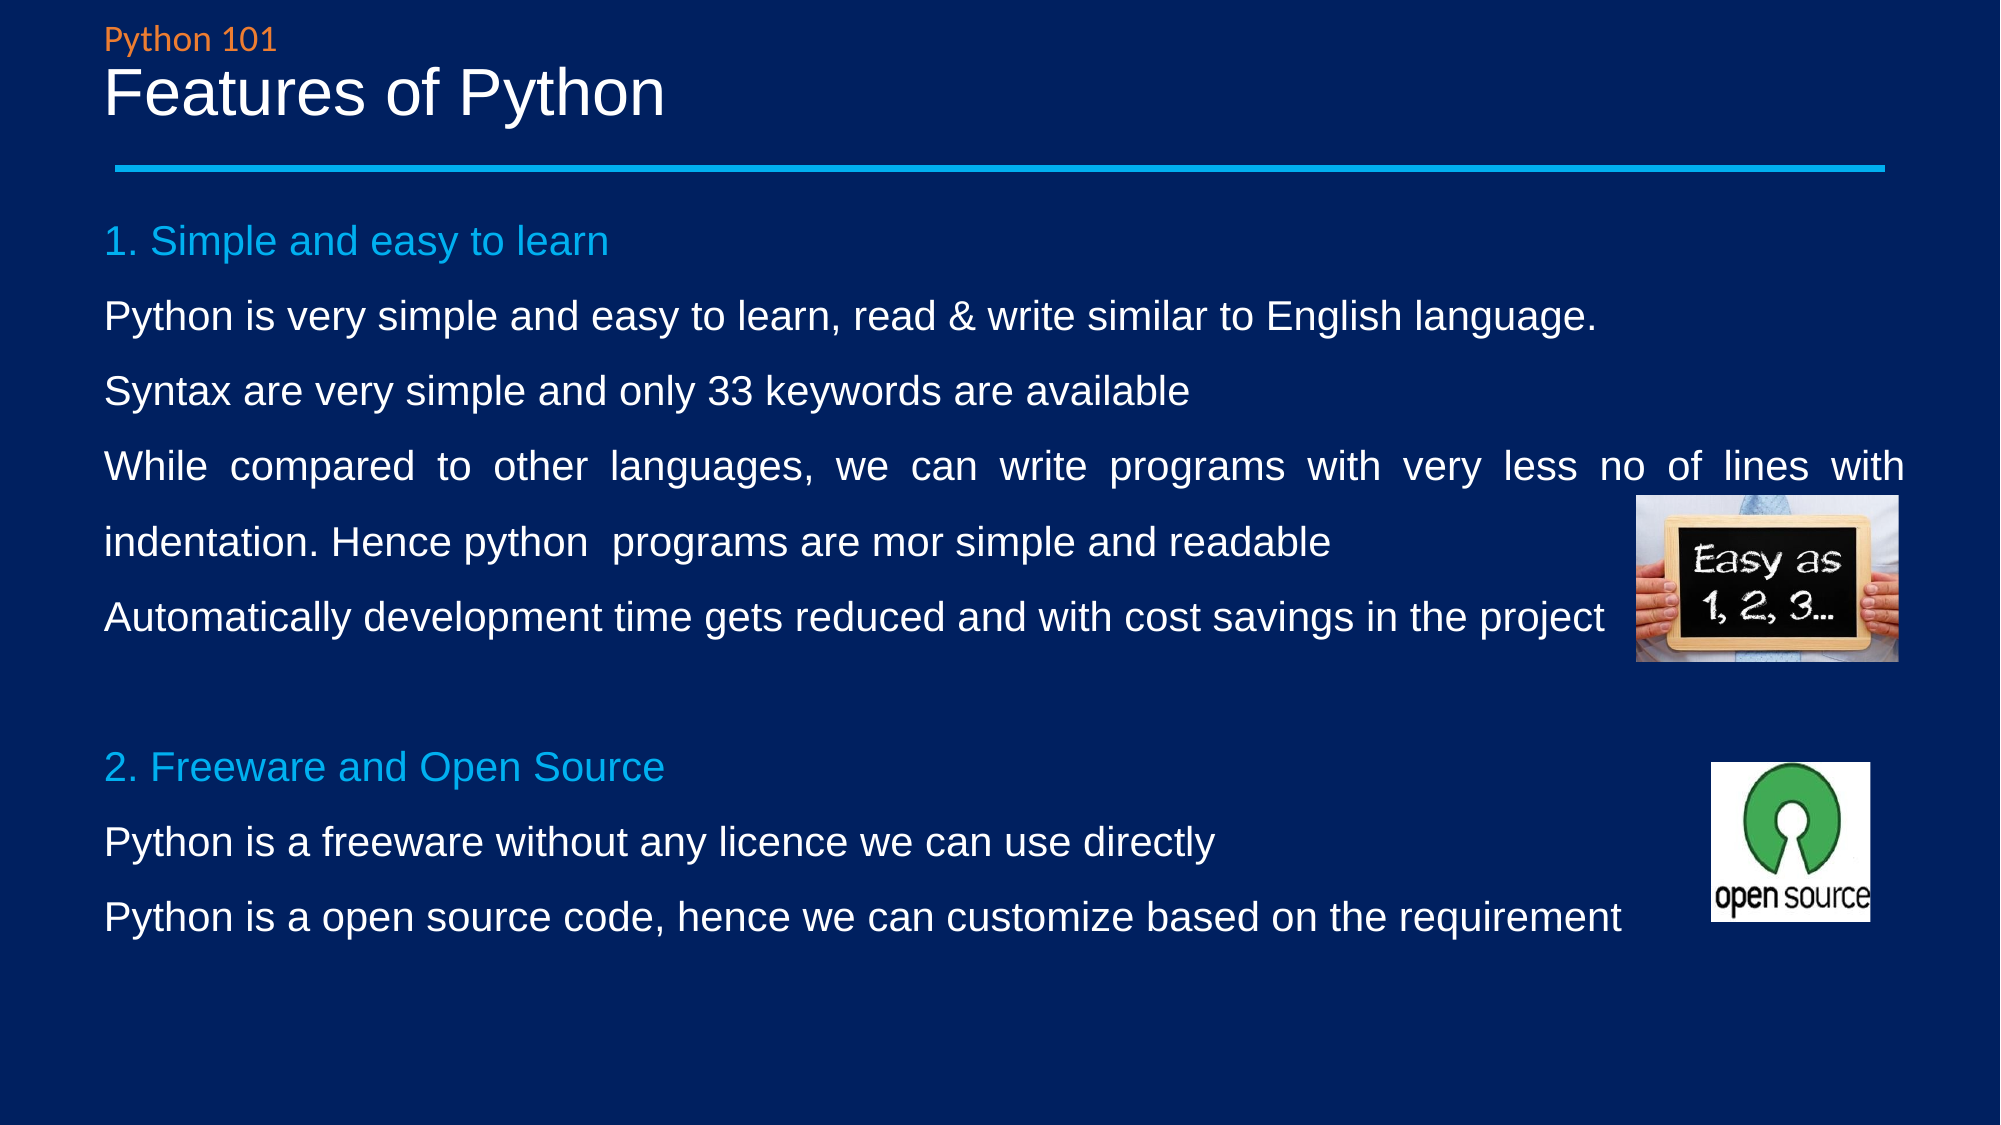

Python 101
# Features of Python

1. Simple and easy to learn
Python is very simple and easy to learn, read & write similar to English language.
Syntax are very simple and only 33 keywords are available
While compared to other languages, we can write programs with very less no of lines with indentation. Hence python  programs are mor simple and readable
Automatically development time gets reduced and with cost savings in the project

2. Freeware and Open Source
Python is a freeware without any licence we can use directly
Python is a open source code, hence we can customize based on the requirement